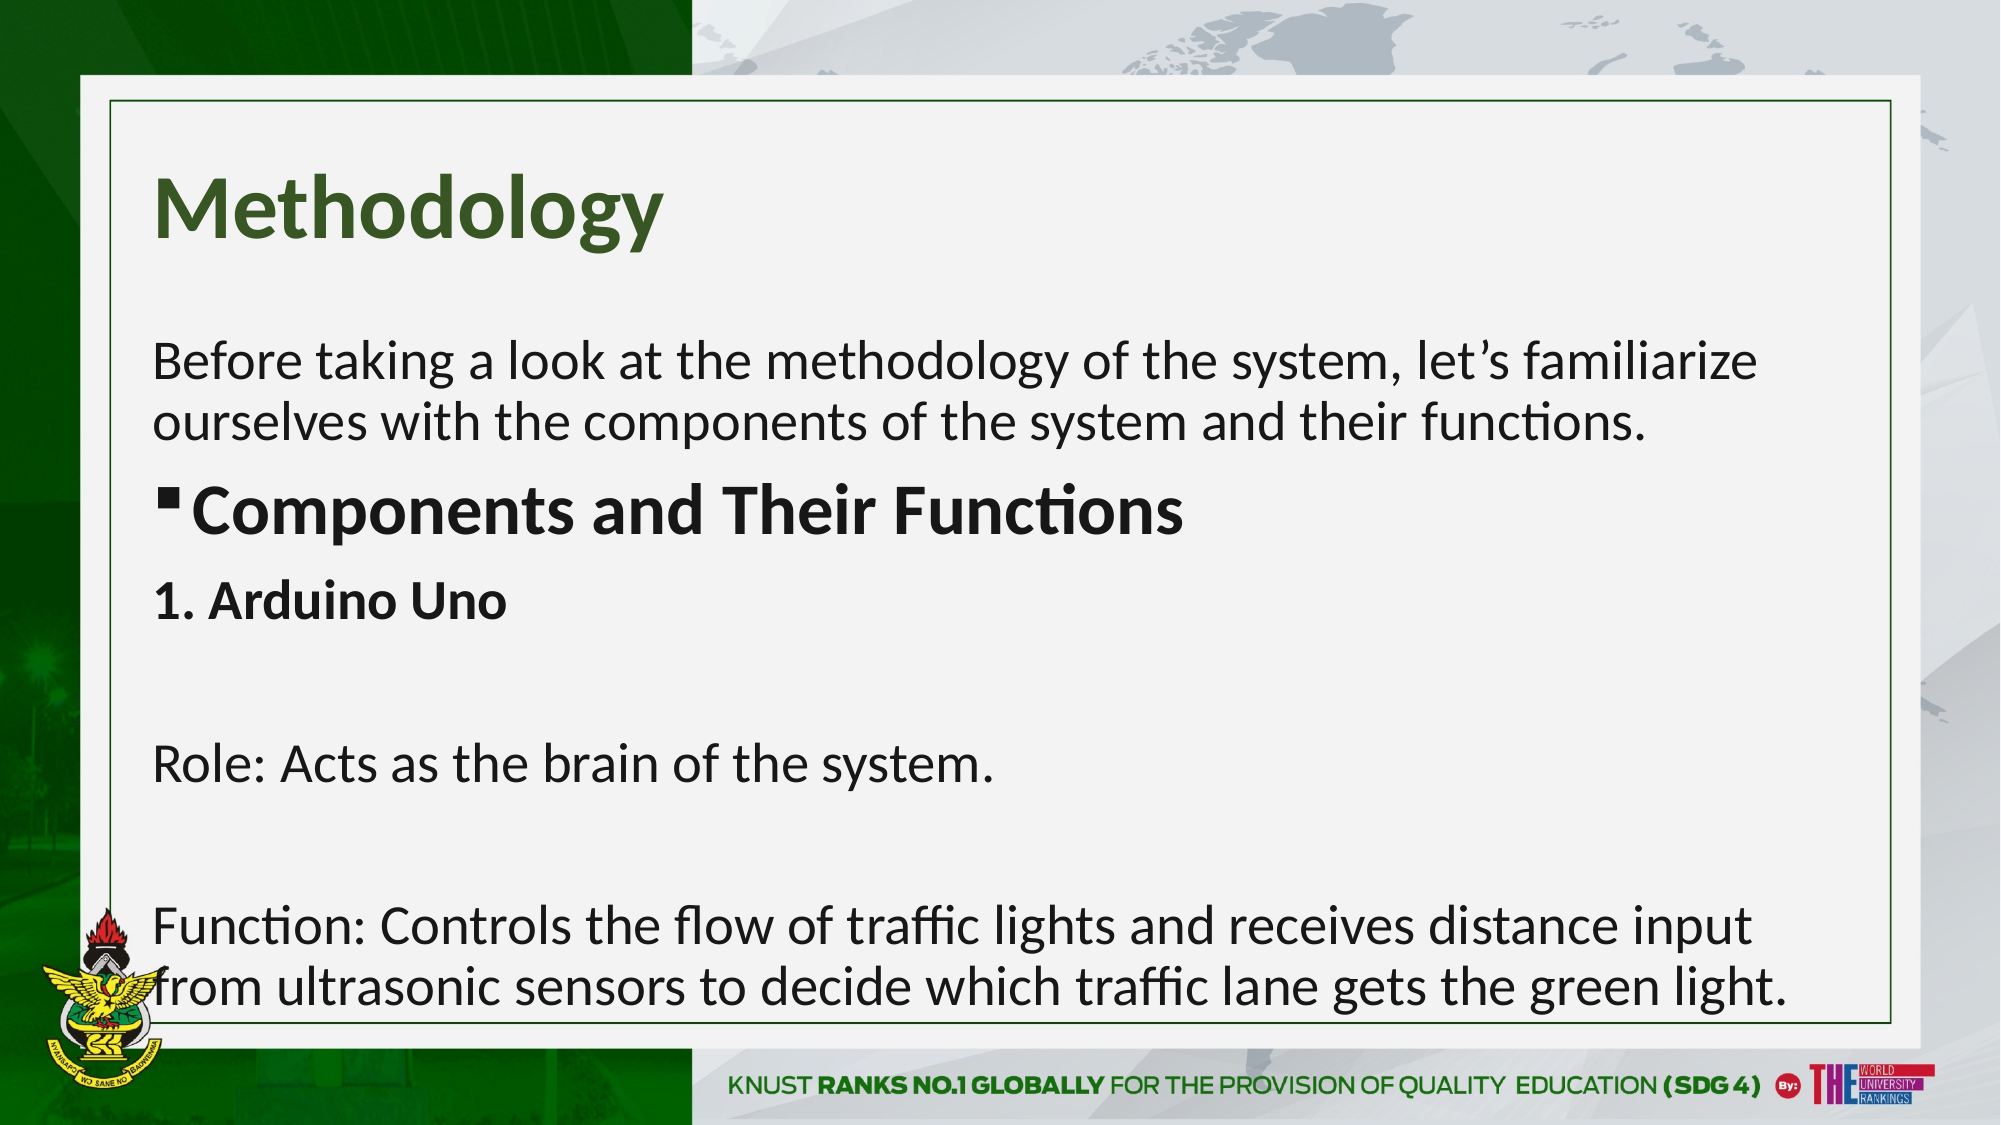

# Methodology
Before taking a look at the methodology of the system, let’s familiarize ourselves with the components of the system and their functions.
Components and Their Functions
1. Arduino Uno

Role: Acts as the brain of the system.

Function: Controls the flow of traffic lights and receives distance input from ultrasonic sensors to decide which traffic lane gets the green light.